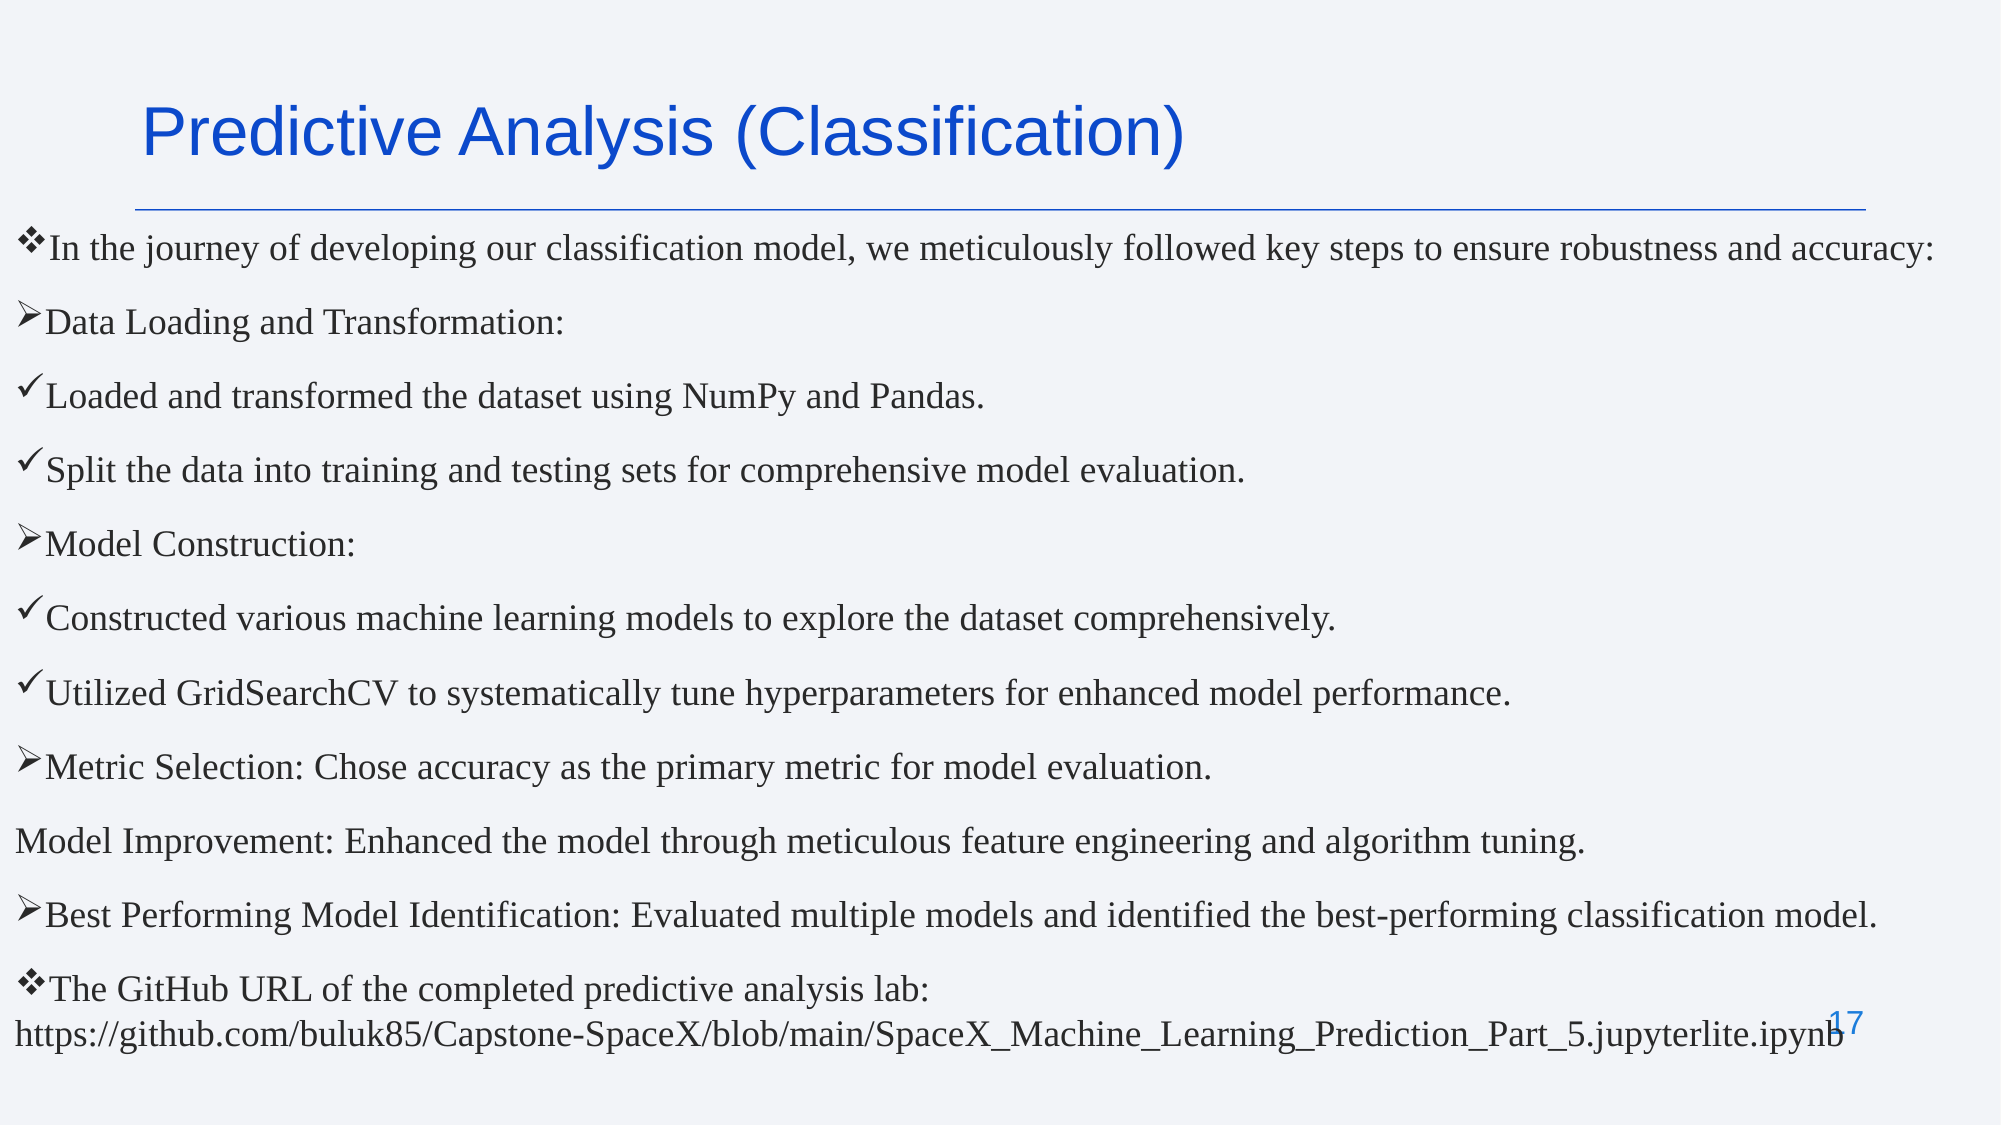

Predictive Analysis (Classification)
In the journey of developing our classification model, we meticulously followed key steps to ensure robustness and accuracy:
Data Loading and Transformation:
Loaded and transformed the dataset using NumPy and Pandas.
Split the data into training and testing sets for comprehensive model evaluation.
Model Construction:
Constructed various machine learning models to explore the dataset comprehensively.
Utilized GridSearchCV to systematically tune hyperparameters for enhanced model performance.
Metric Selection: Chose accuracy as the primary metric for model evaluation.
Model Improvement: Enhanced the model through meticulous feature engineering and algorithm tuning.
Best Performing Model Identification: Evaluated multiple models and identified the best-performing classification model.
The GitHub URL of the completed predictive analysis lab: https://github.com/buluk85/Capstone-SpaceX/blob/main/SpaceX_Machine_Learning_Prediction_Part_5.jupyterlite.ipynb

17